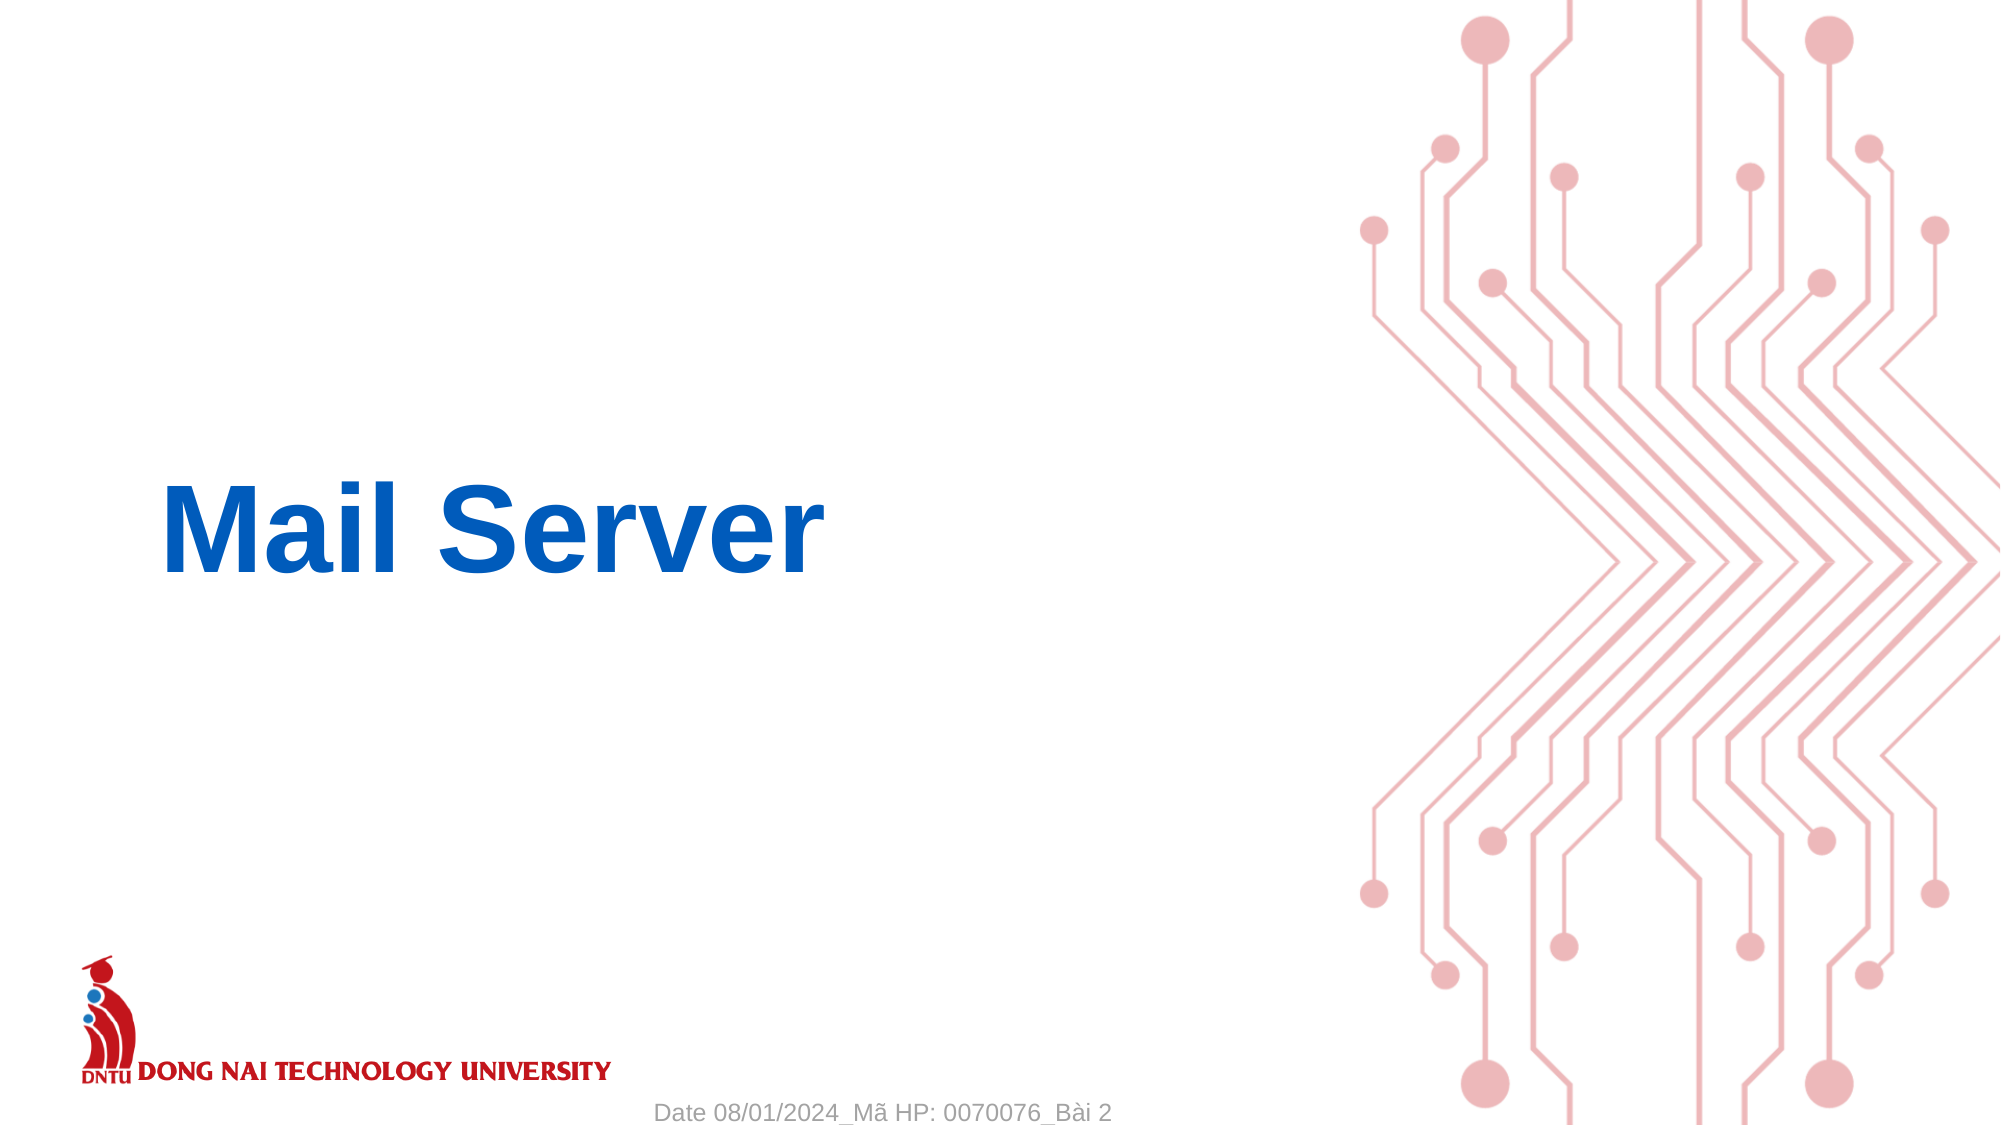

# Mail Server
Date 08/01/2024_Mã HP: 0070076_Bài 2